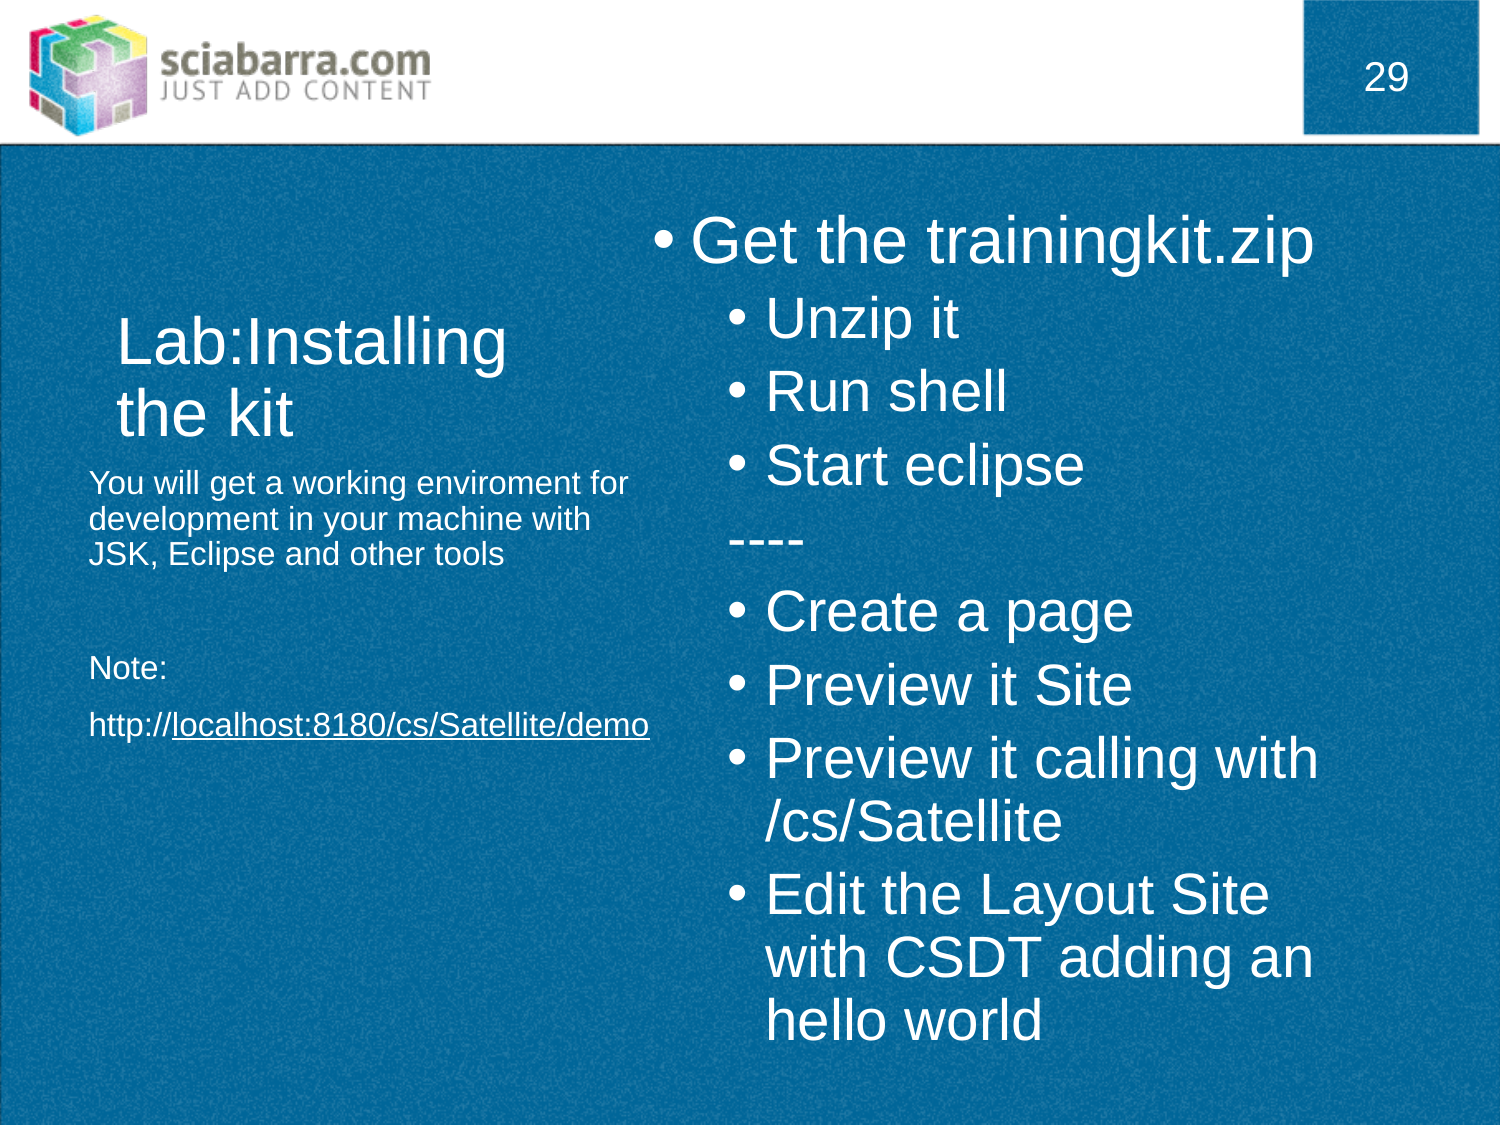

29
# Lab:Installing the kit
Get the trainingkit.zip
Unzip it
Run shell
Start eclipse
----
Create a page
Preview it Site
Preview it calling with
/cs/Satellite
Edit the Layout Site with CSDT adding an hello world

You will get a working enviroment for development in your machine with JSK, Eclipse and other tools

Note:
http://localhost:8180/cs/Satellite/demo